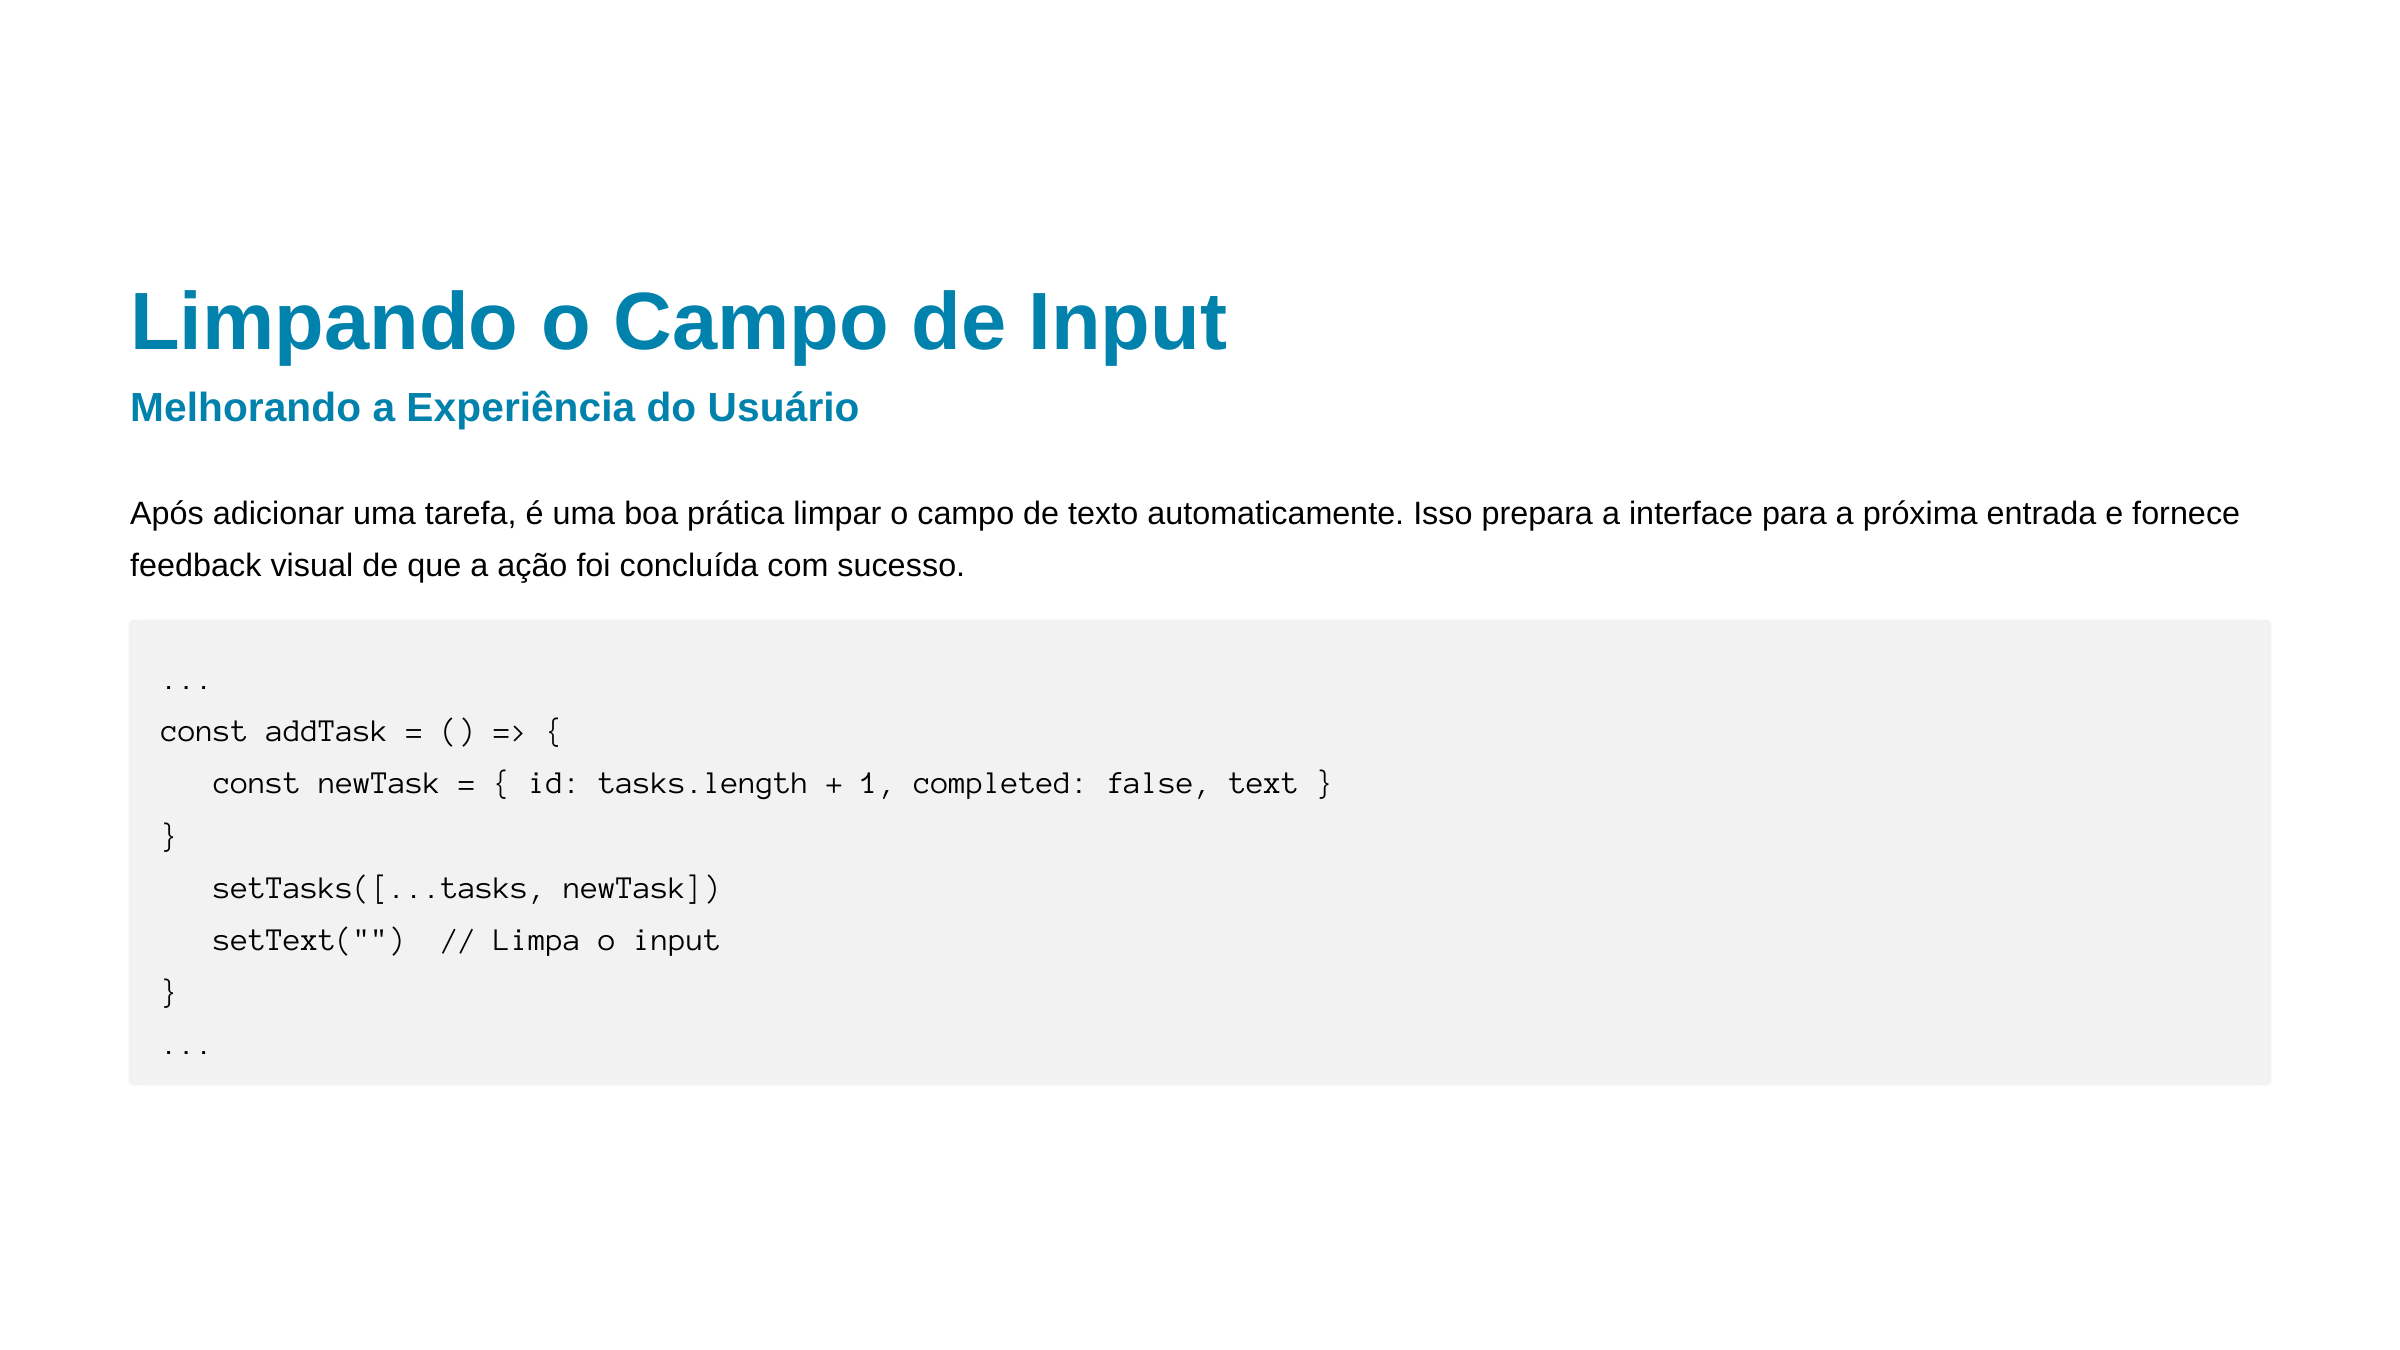

Limpando o Campo de Input
Melhorando a Experiência do Usuário
Após adicionar uma tarefa, é uma boa prática limpar o campo de texto automaticamente. Isso prepara a interface para a próxima entrada e fornece feedback visual de que a ação foi concluída com sucesso.

...
const addTask = () => {
   const newTask = { id: tasks.length + 1, completed: false, text }
}
   setTasks([...tasks, newTask])
   setText("")  // Limpa o input
}
...